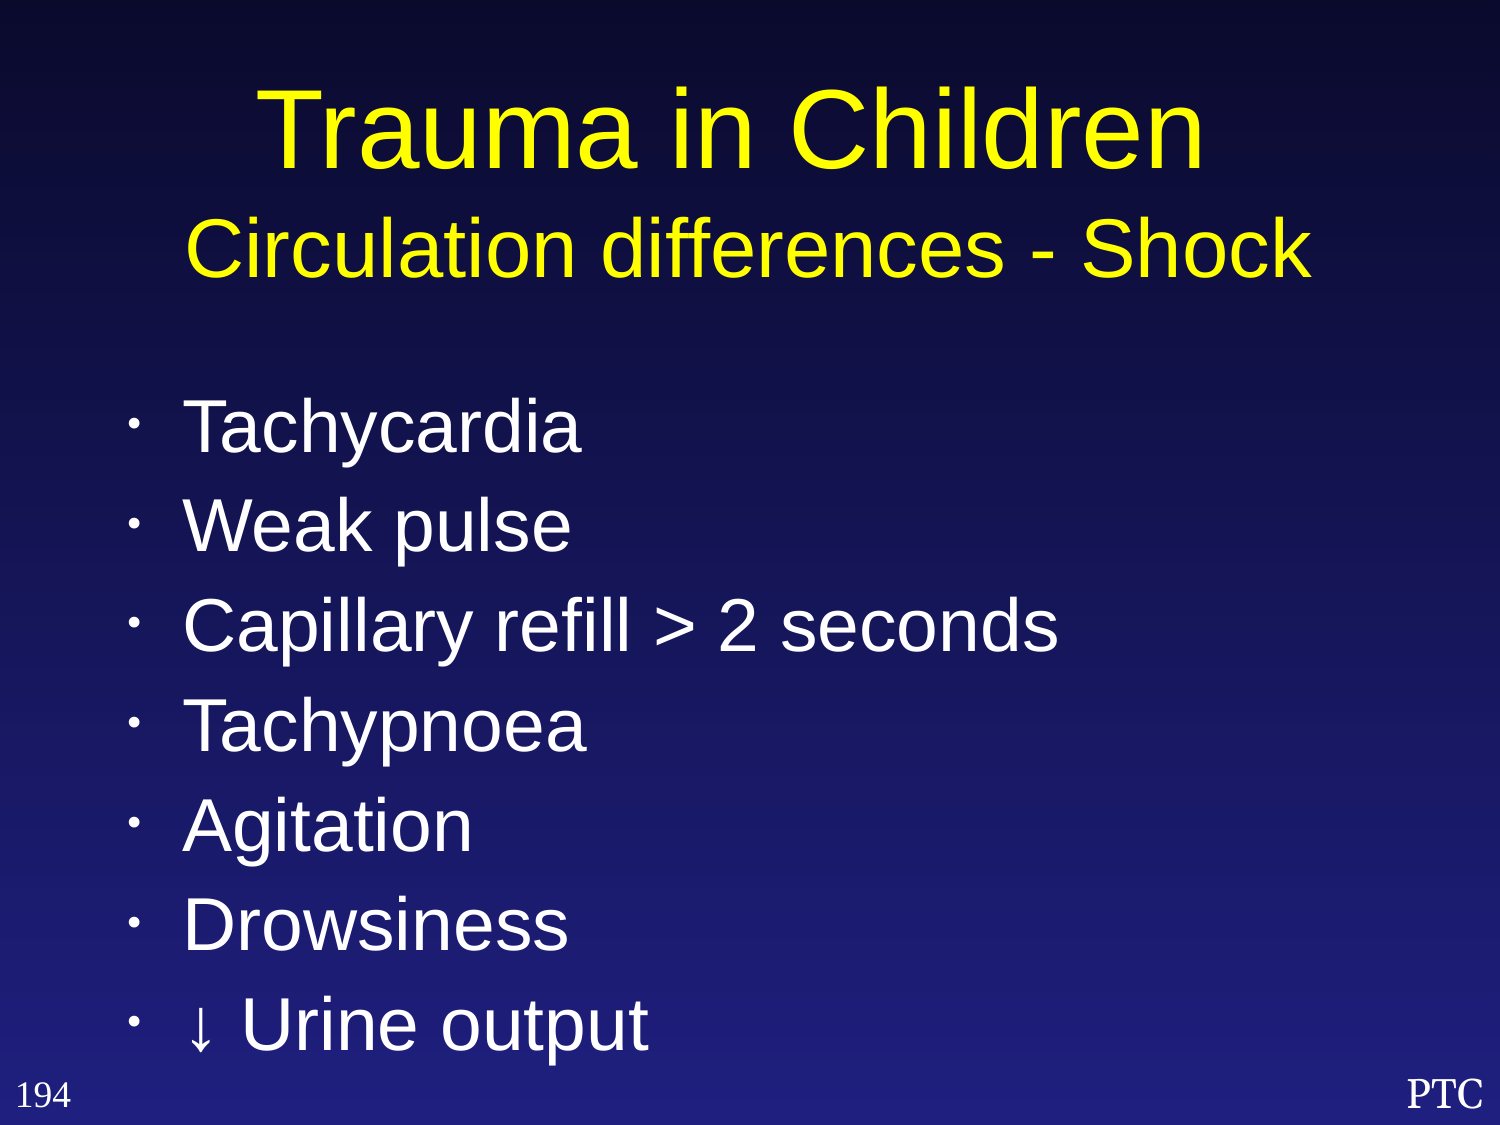

Trauma in Children
Circulation differences - Shock
Tachycardia
Weak pulse
Capillary refill > 2 seconds
Tachypnoea
Agitation
Drowsiness
↓ Urine output
194